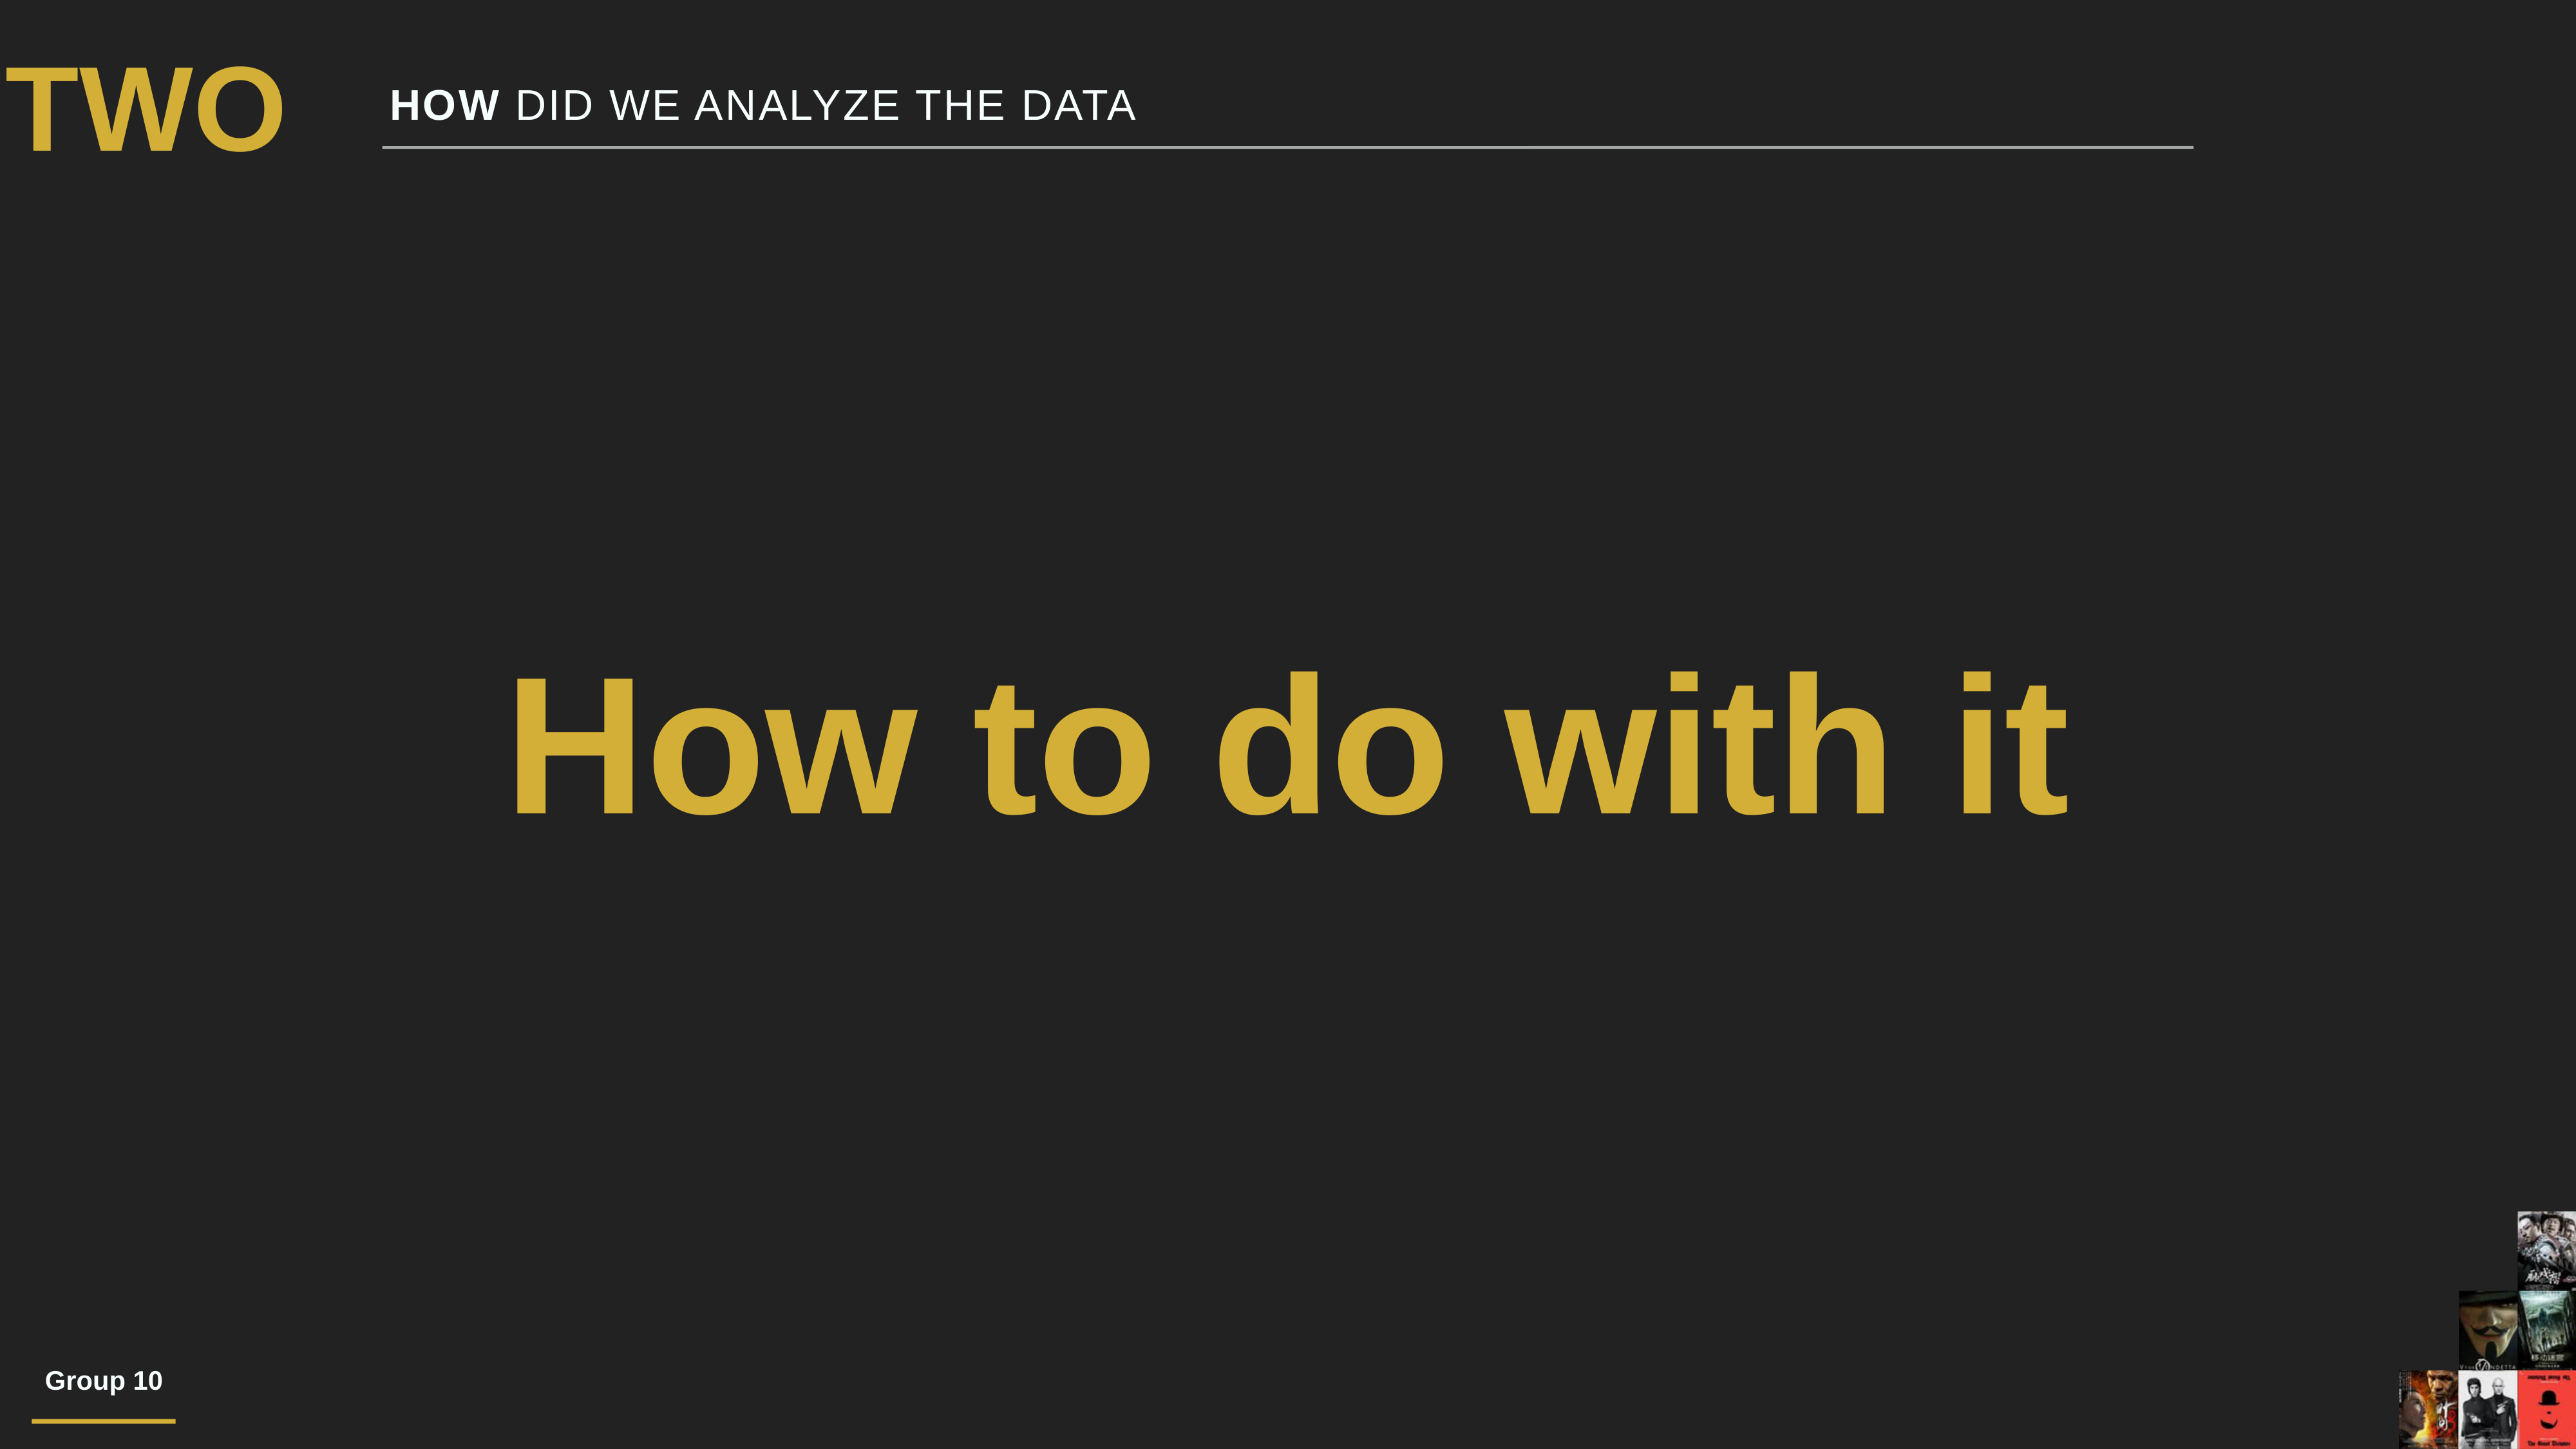

two
How did we analyze the data
How to do with it